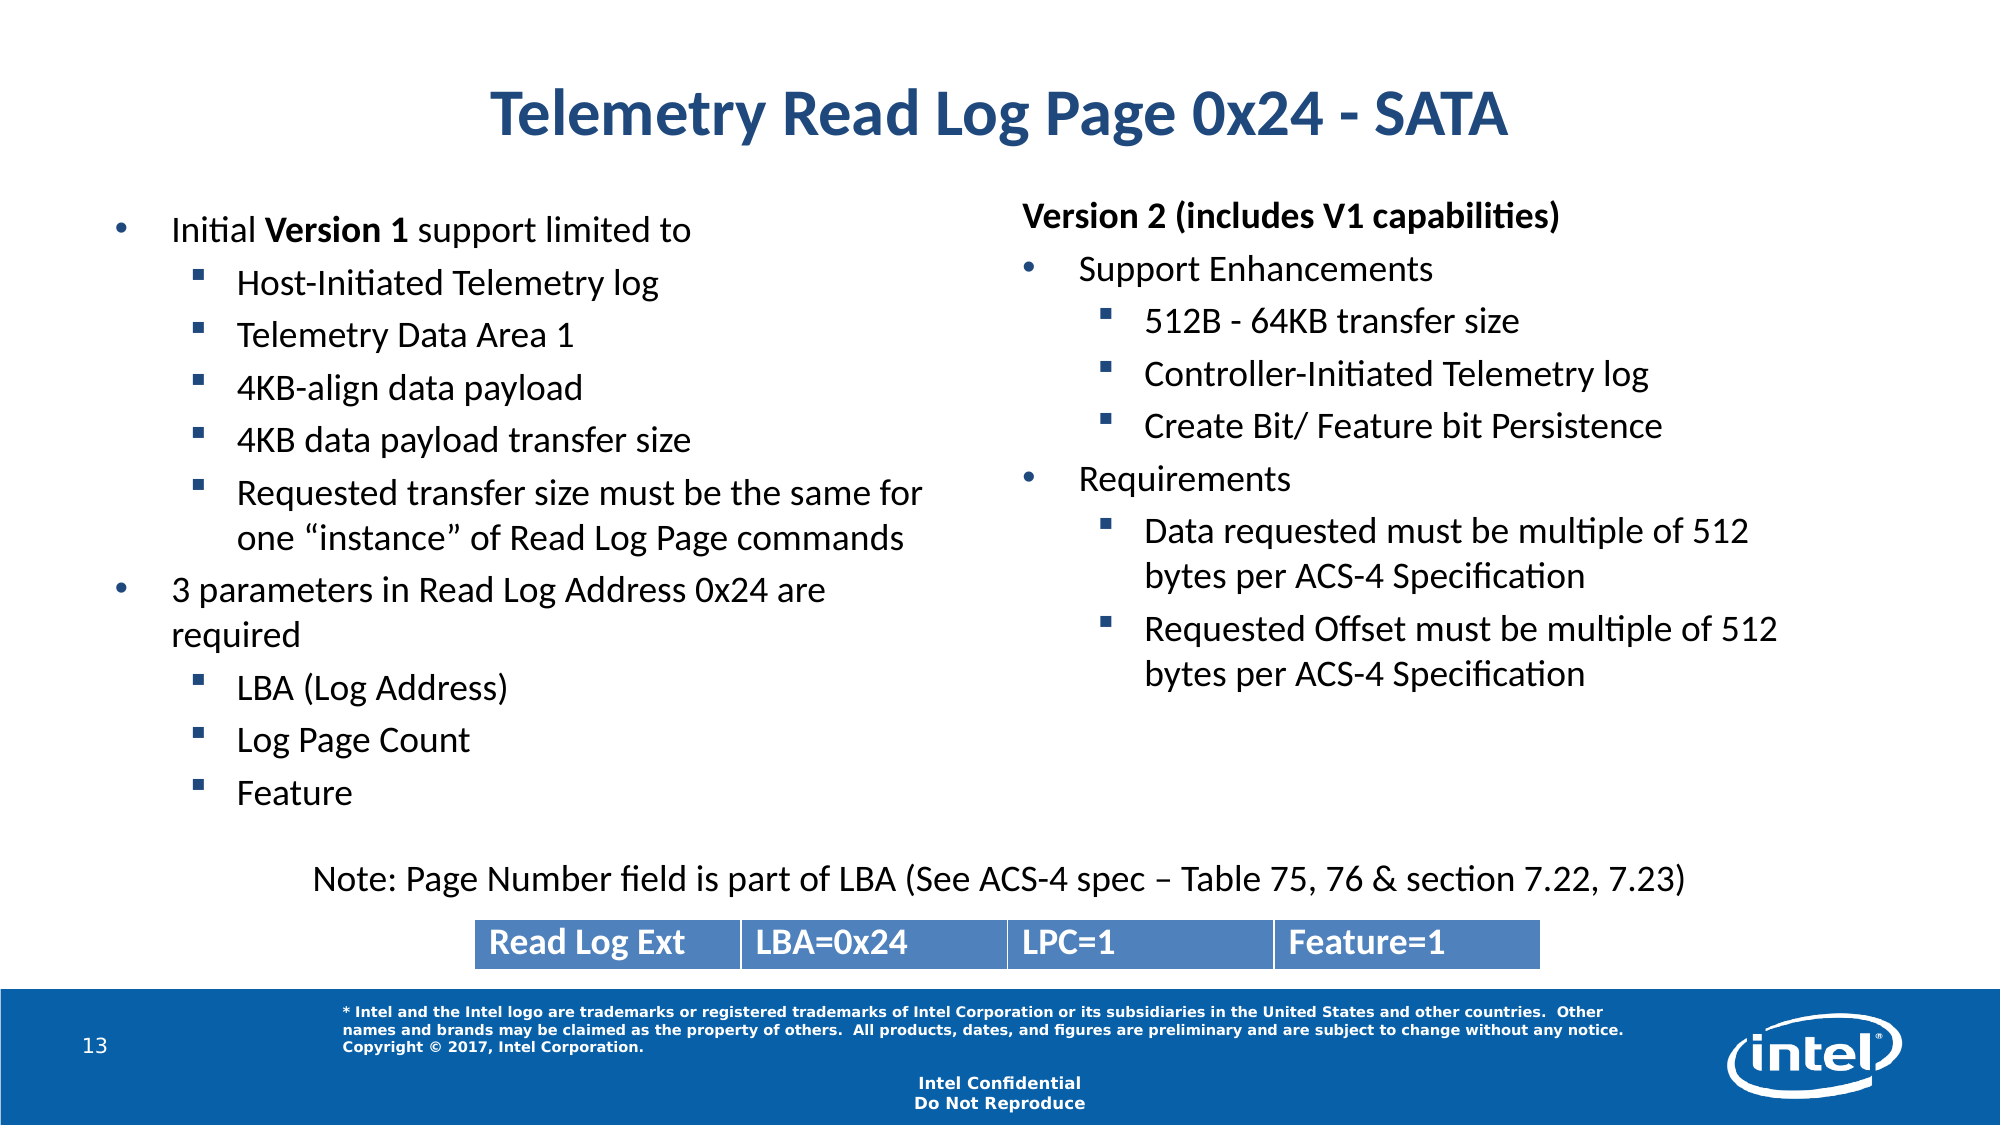

# Telemetry Read Log Page 0x24 - SATA
Version 2 (includes V1 capabilities)
Support Enhancements
512B - 64KB transfer size
Controller-Initiated Telemetry log
Create Bit/ Feature bit Persistence
Requirements
Data requested must be multiple of 512 bytes per ACS-4 Specification
Requested Offset must be multiple of 512 bytes per ACS-4 Specification

Initial Version 1 support limited to
Host-Initiated Telemetry log
Telemetry Data Area 1
4KB-align data payload
4KB data payload transfer size
Requested transfer size must be the same for one “instance” of Read Log Page commands
3 parameters in Read Log Address 0x24 are required
LBA (Log Address)
Log Page Count
Feature

Note: Page Number field is part of LBA (See ACS-4 spec – Table 75, 76 & section 7.22, 7.23)
| Read Log Ext | LBA=0x24 | LPC=1 | Feature=1 |
| --- | --- | --- | --- |